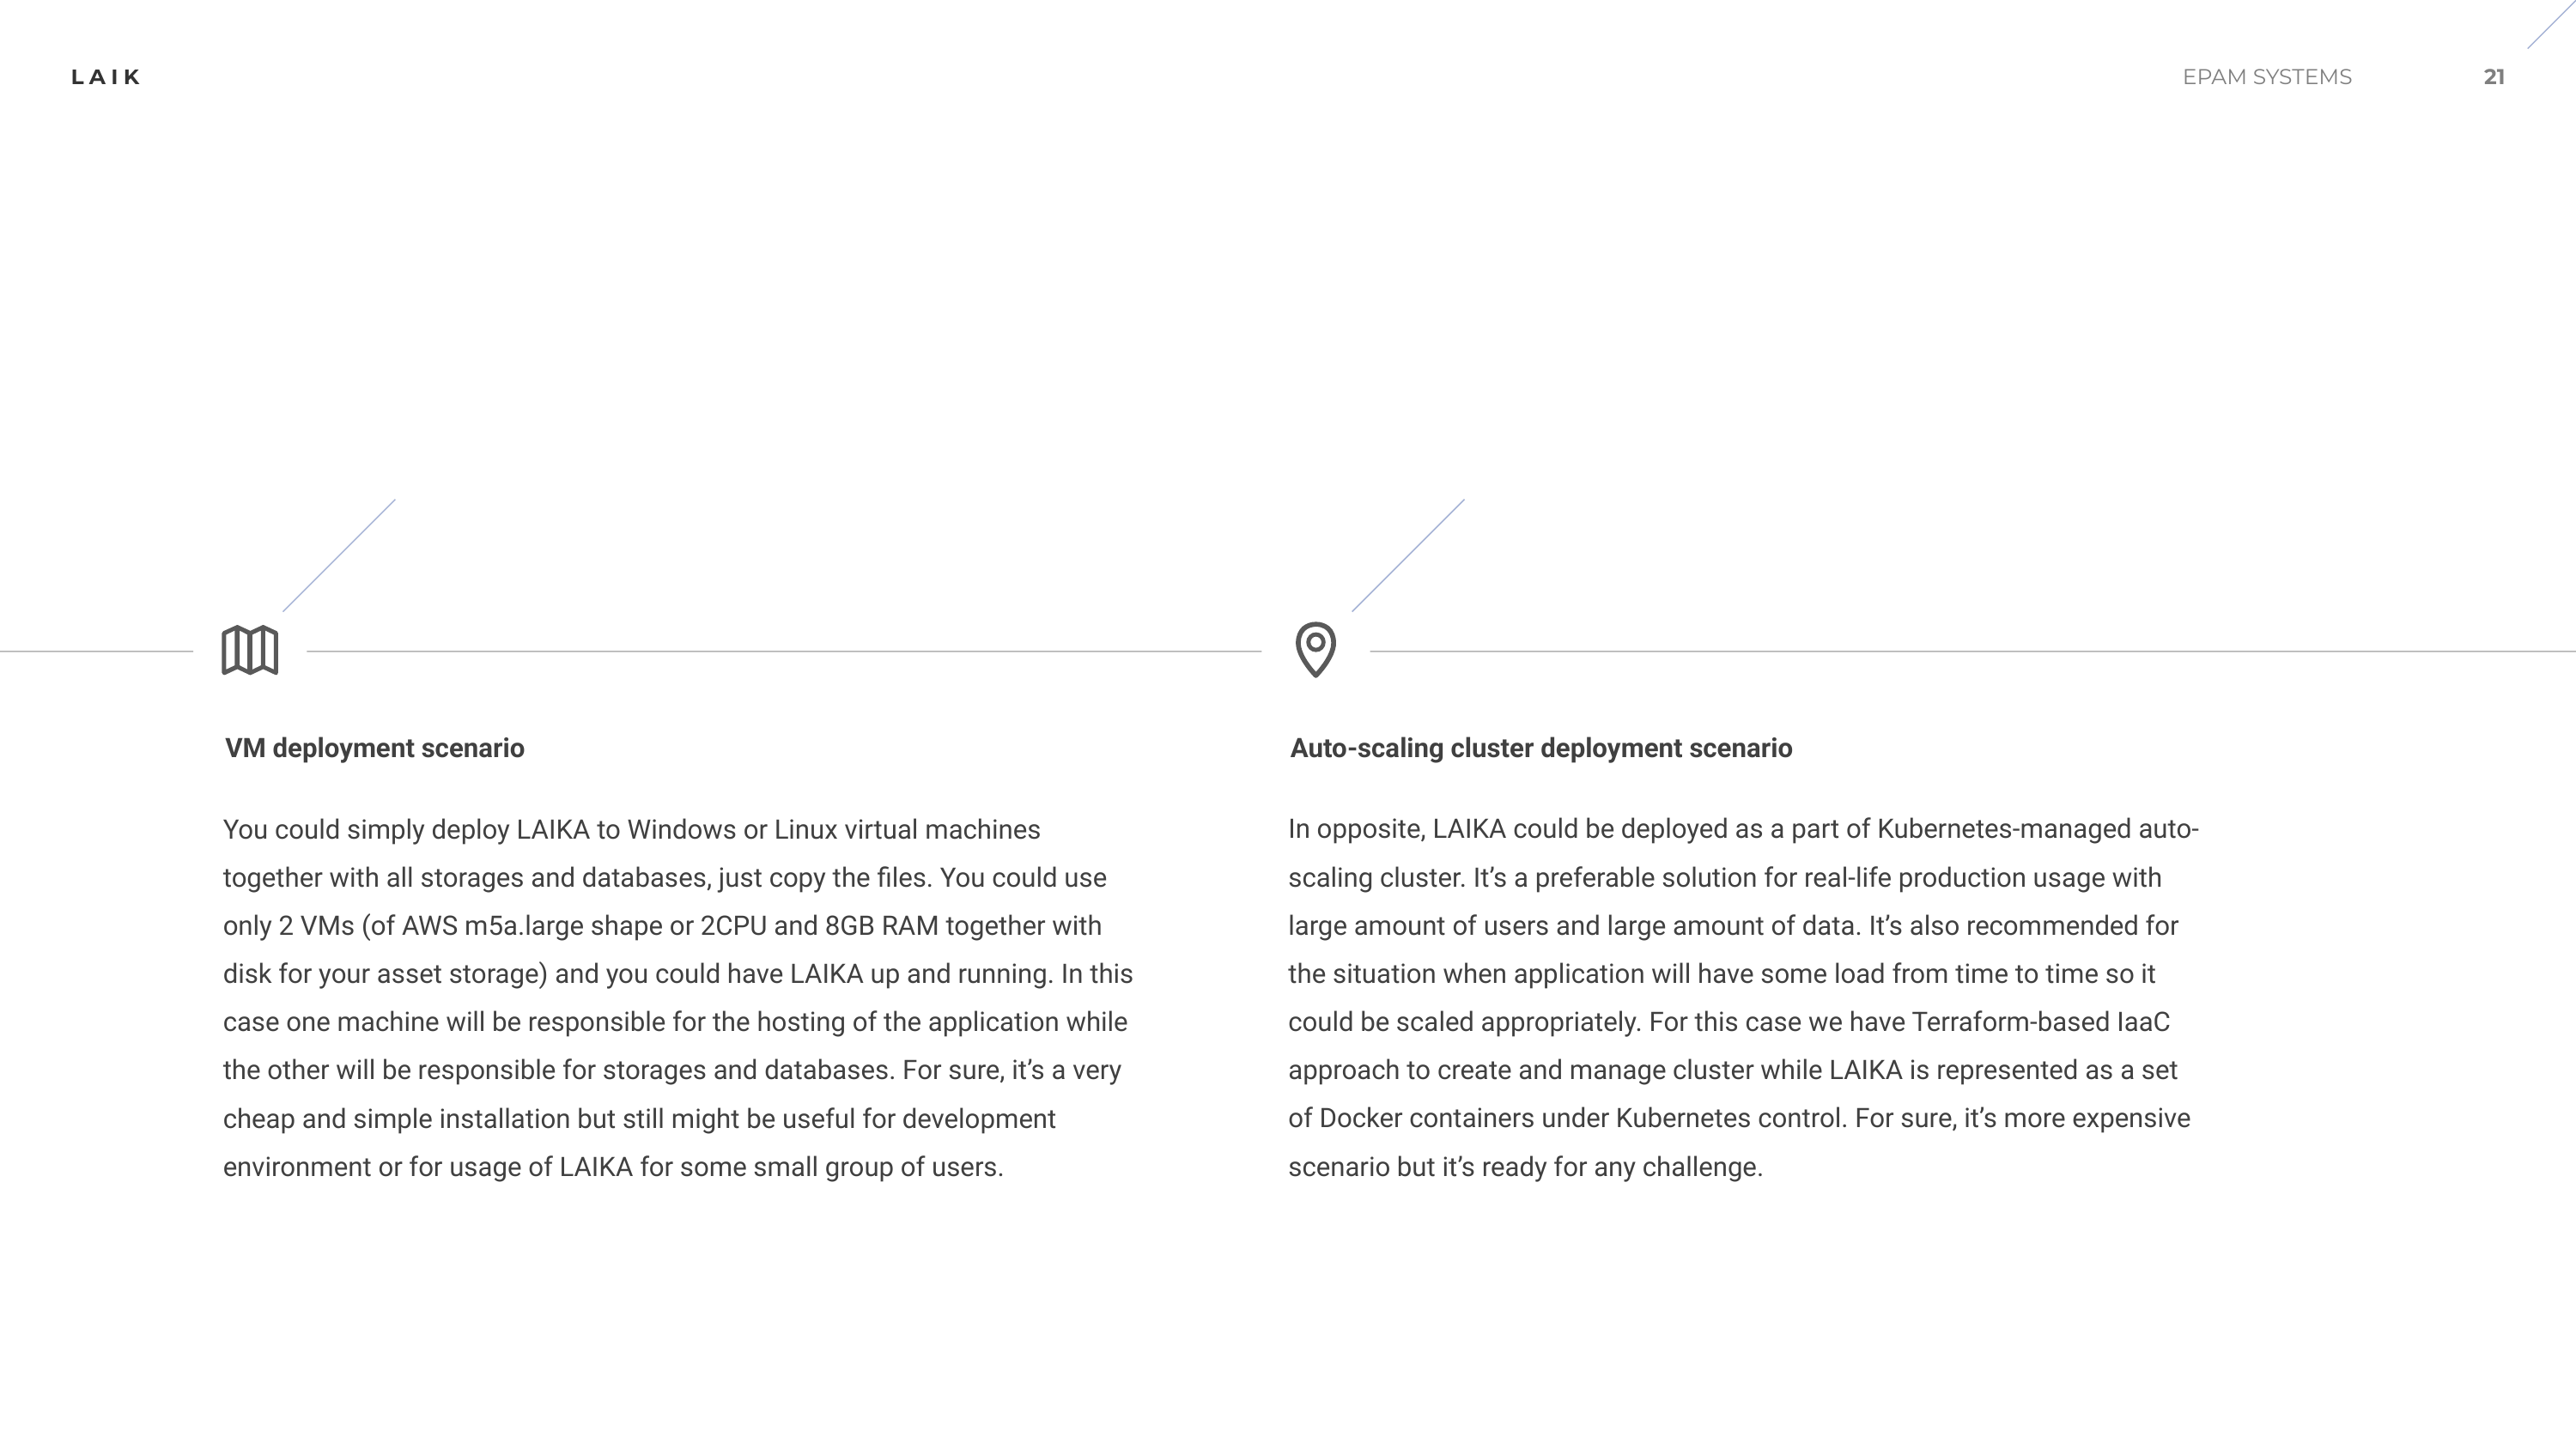

21
Auto-scaling cluster deployment scenario
VM deployment scenario
In opposite, LAIKA could be deployed as a part of Kubernetes-managed auto-scaling cluster. It’s a preferable solution for real-life production usage with large amount of users and large amount of data. It’s also recommended for the situation when application will have some load from time to time so it could be scaled appropriately. For this case we have Terraform-based IaaC approach to create and manage cluster while LAIKA is represented as a set of Docker containers under Kubernetes control. For sure, it’s more expensive scenario but it’s ready for any challenge.
You could simply deploy LAIKA to Windows or Linux virtual machines together with all storages and databases, just copy the files. You could use only 2 VMs (of AWS m5a.large shape or 2CPU and 8GB RAM together with disk for your asset storage) and you could have LAIKA up and running. In this case one machine will be responsible for the hosting of the application while the other will be responsible for storages and databases. For sure, it’s a very cheap and simple installation but still might be useful for development environment or for usage of LAIKA for some small group of users.